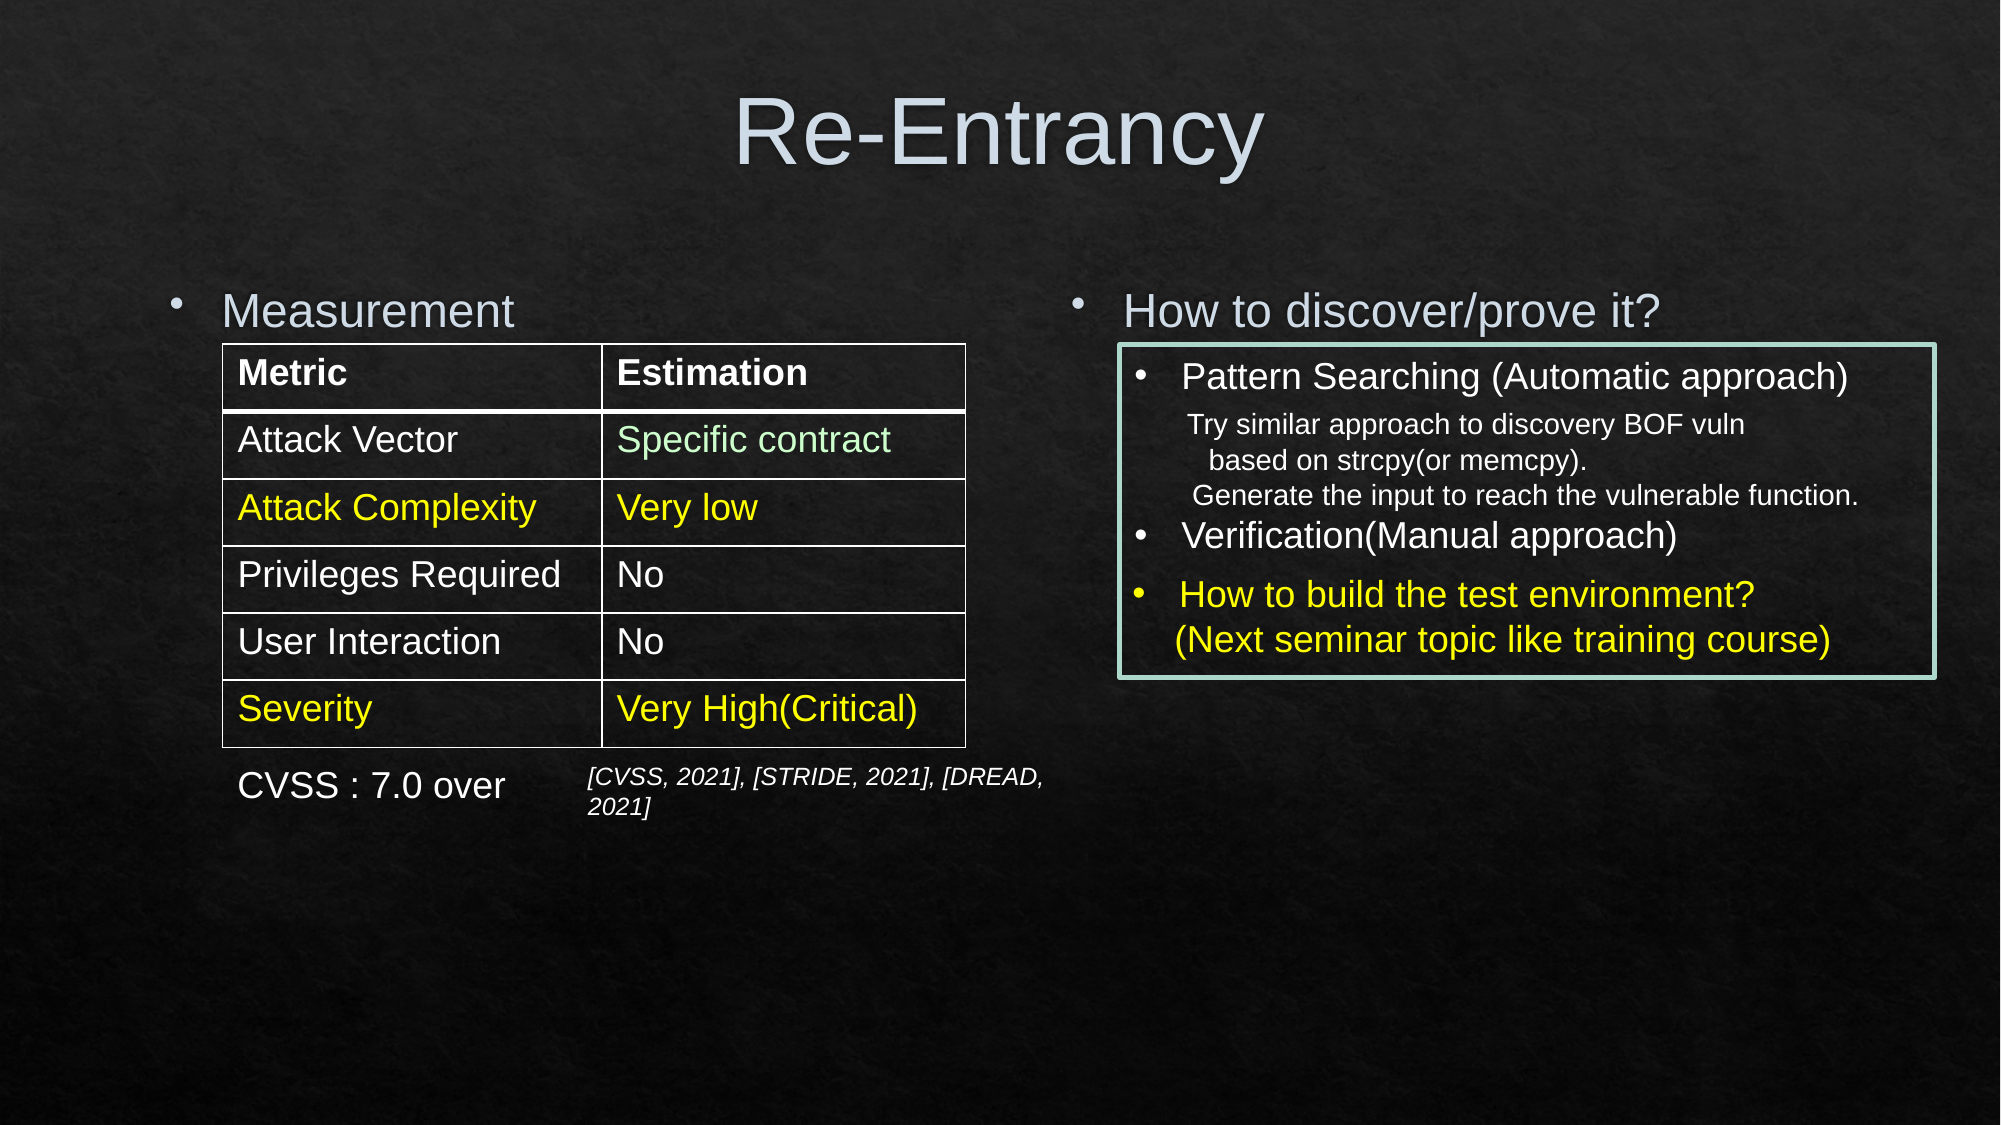

# Re-Entrancy
Measurement

How to discover/prove it?
| Metric | Estimation |
| --- | --- |
| Attack Vector | Specific contract |
| Attack Complexity | Very low |
| Privileges Required | No |
| User Interaction | No |
| Severity | Very High(Critical) |

Pattern Searching (Automatic approach)
     Try similar approach to discovery BOF vuln
         based on strcpy(or memcpy).
       Generate the input to reach the vulnerable function.
Verification(Manual approach)
How to build the test environment?
    (Next seminar topic like training course)
CVSS : 7.0 over
[CVSS, 2021], [STRIDE, 2021], [DREAD, 2021]